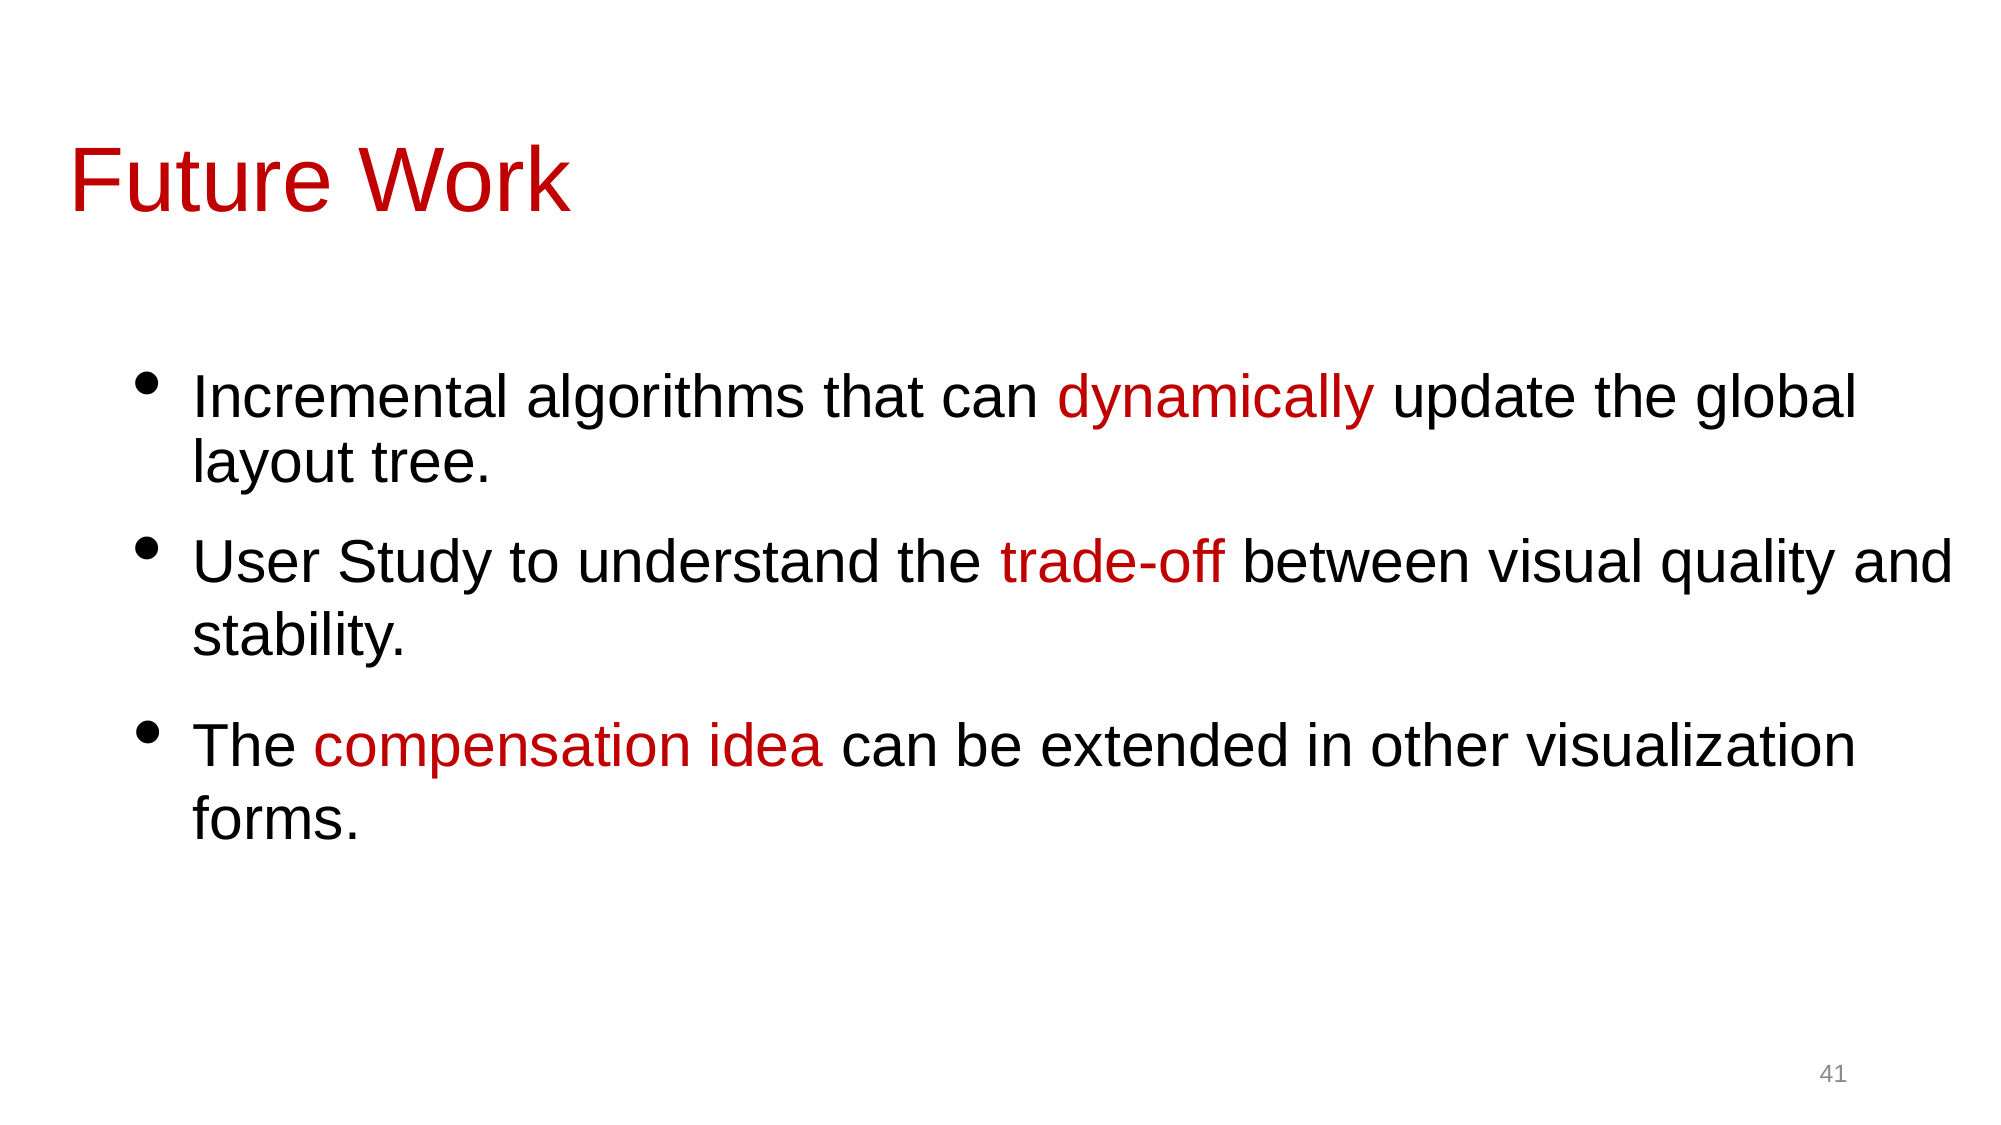

Future Work
Incremental algorithms that can dynamically update the global layout tree.
User Study to understand the trade-off between visual quality and stability.
The compensation idea can be extended in other visualization forms.
41